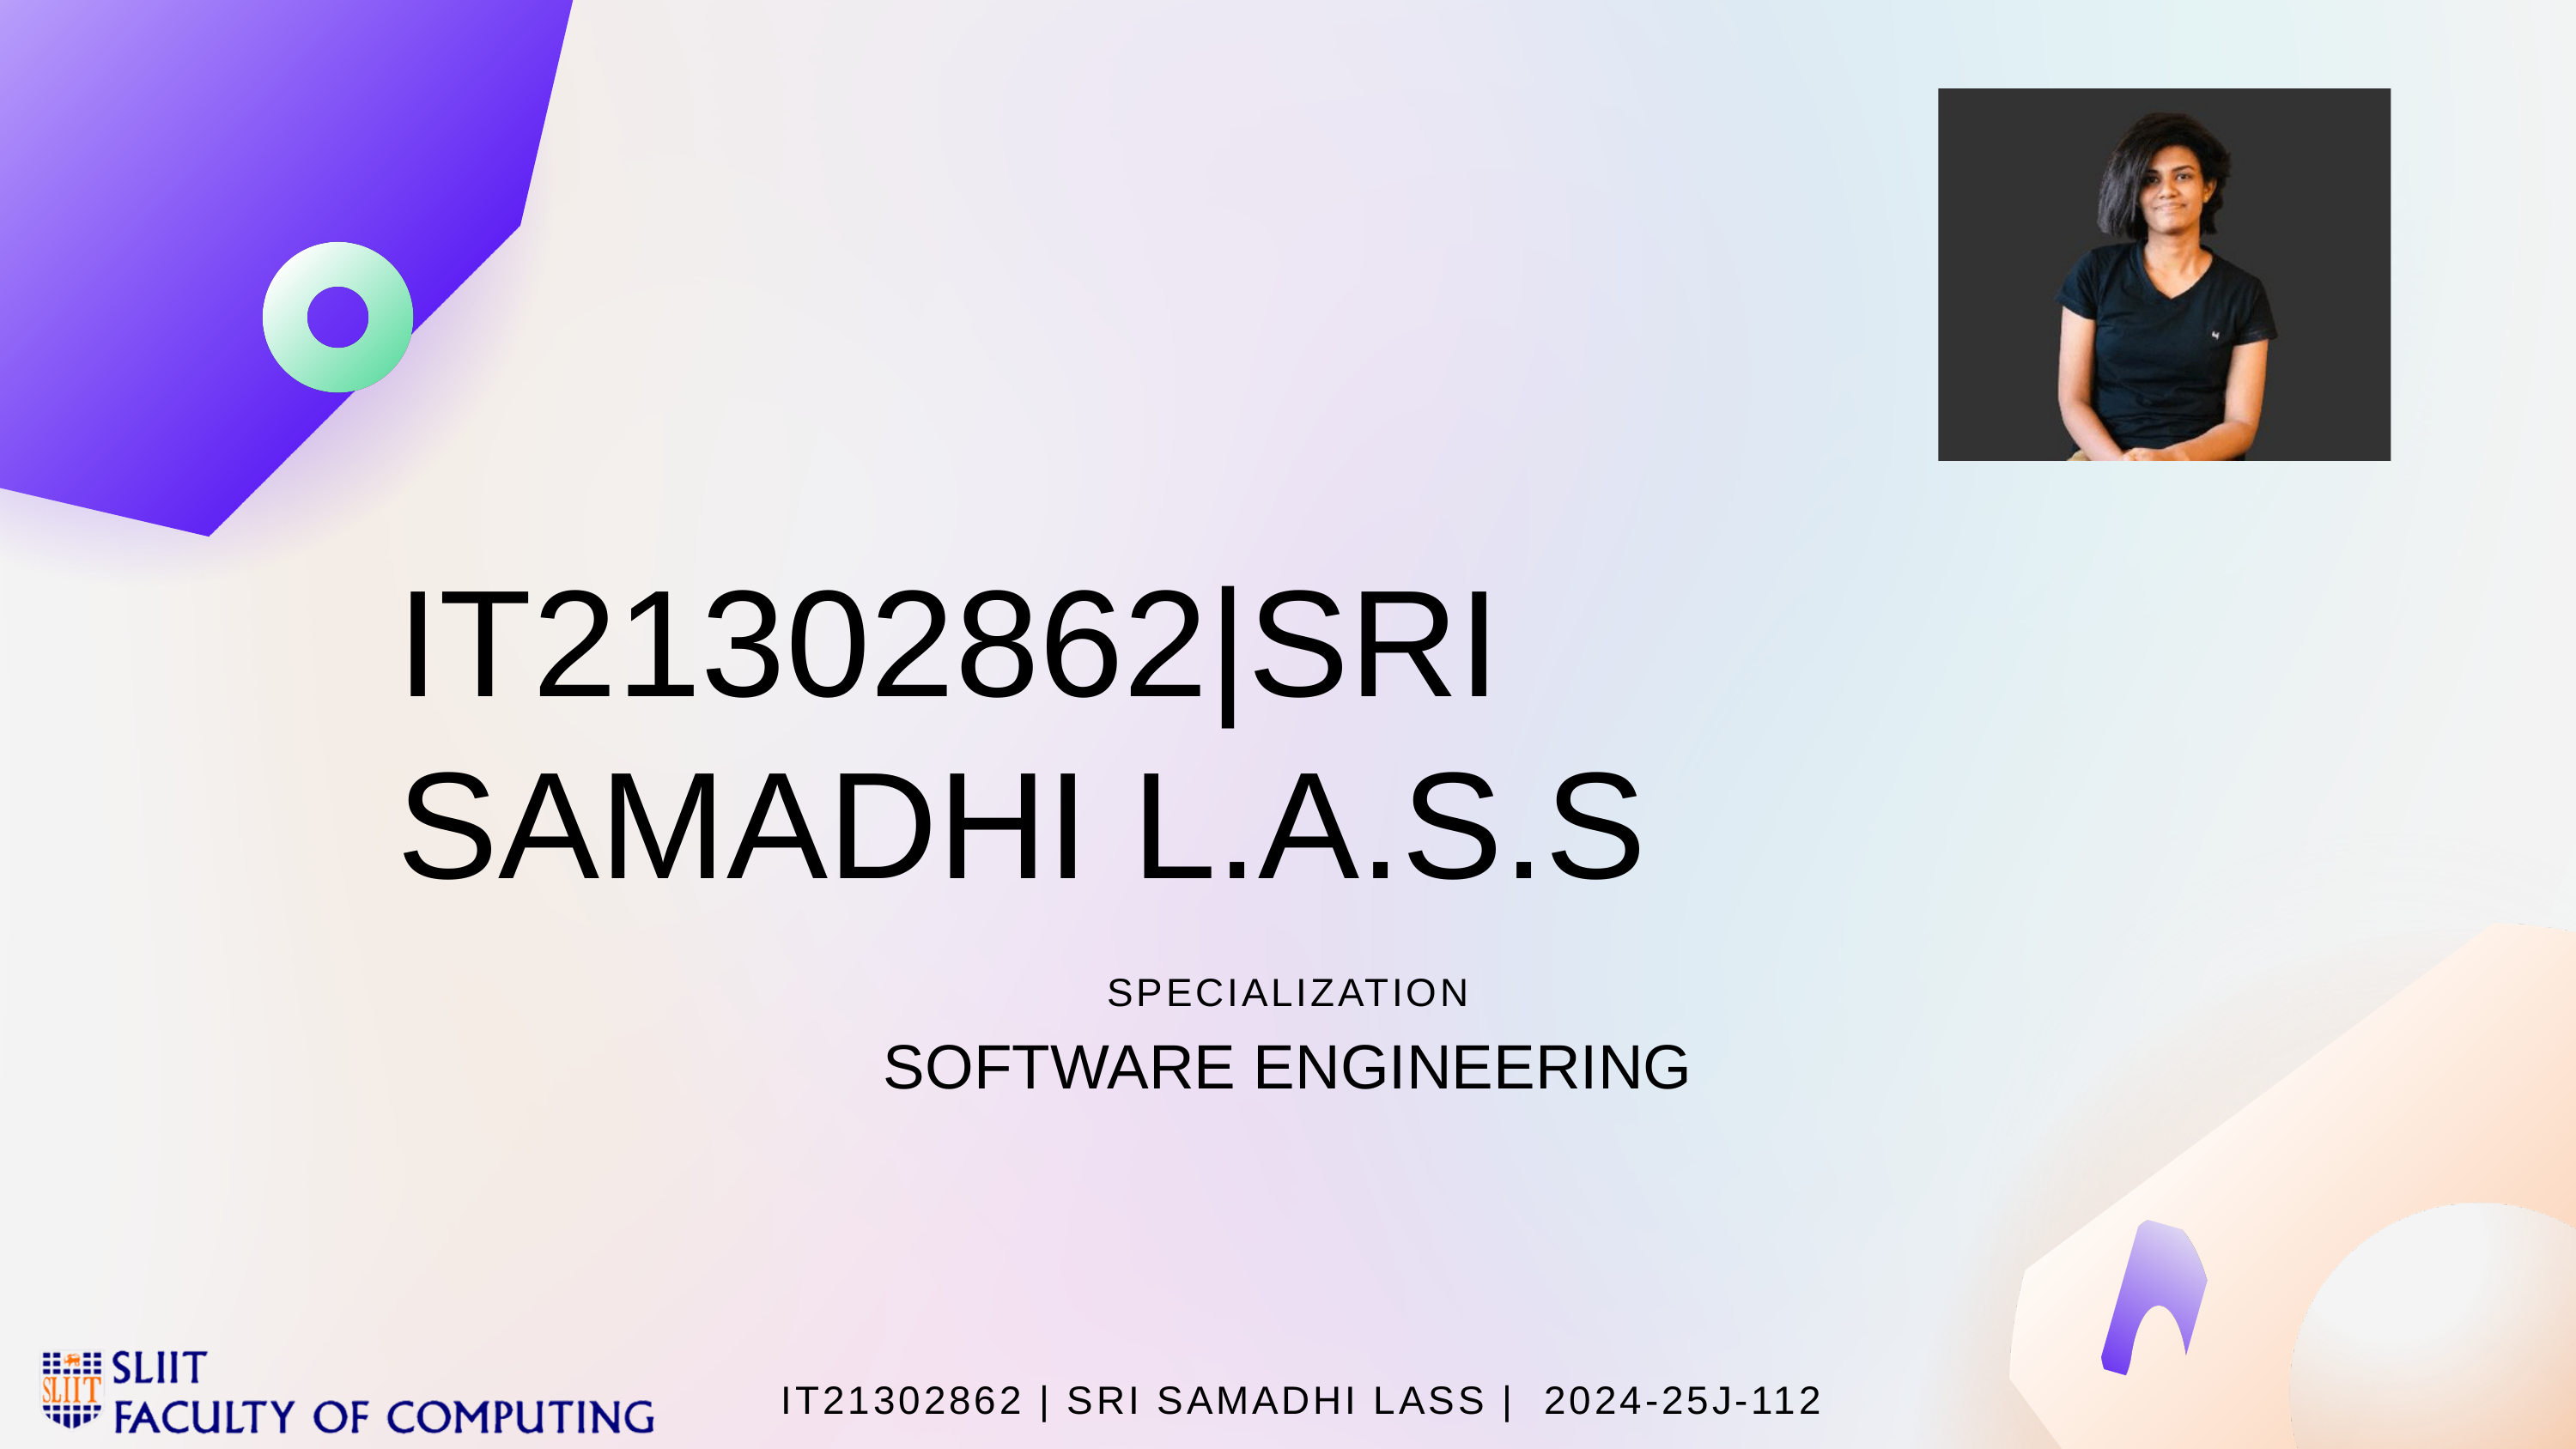

IT21302862|SRI SAMADHI L.A.S.S

SPECIALIZATION
SOFTWARE ENGINEERING

IT21302862 | SRI SAMADHI LASS |  2024-25J-112